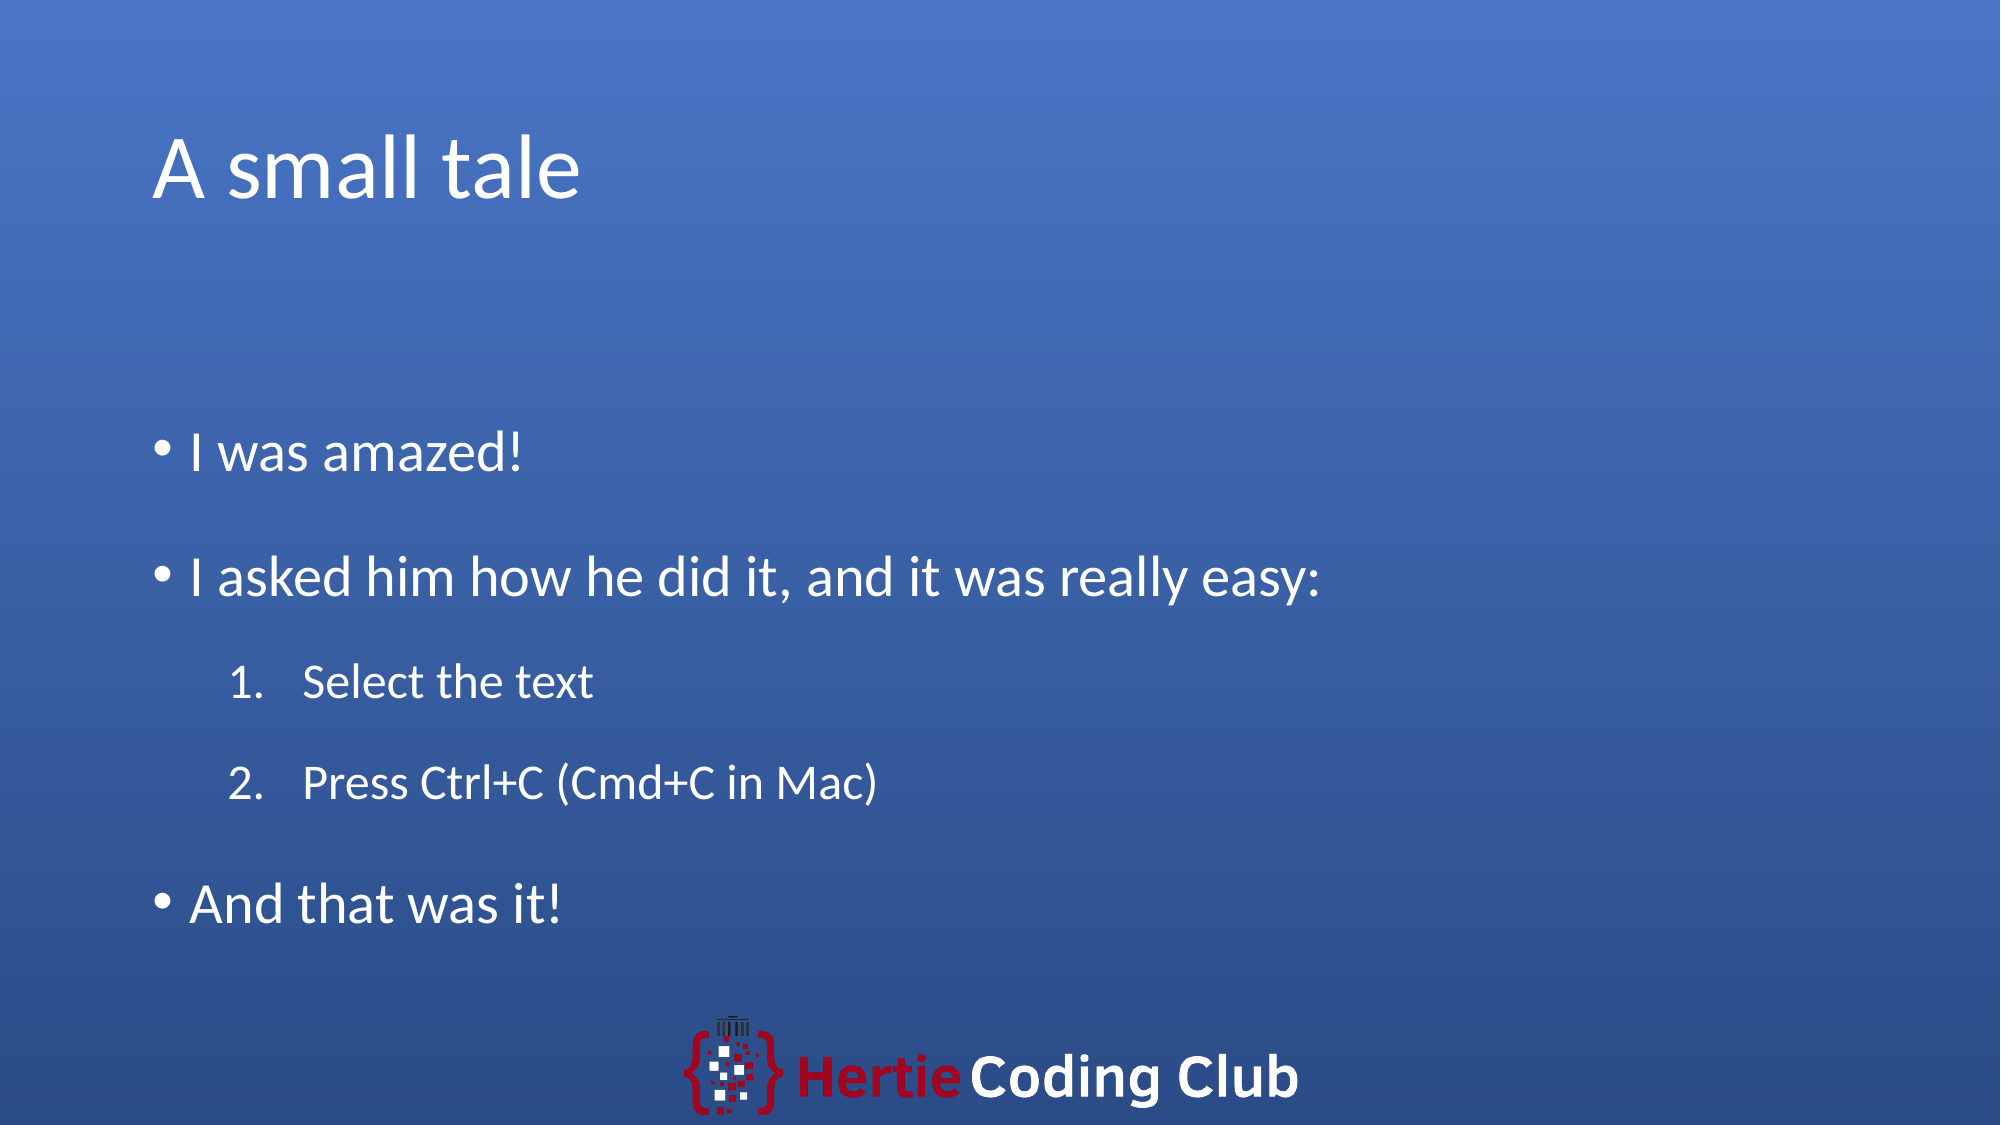

# A small tale
I was amazed!
I asked him how he did it, and it was really easy:
Select the text
Press Ctrl+C (Cmd+C in Mac)
And that was it!